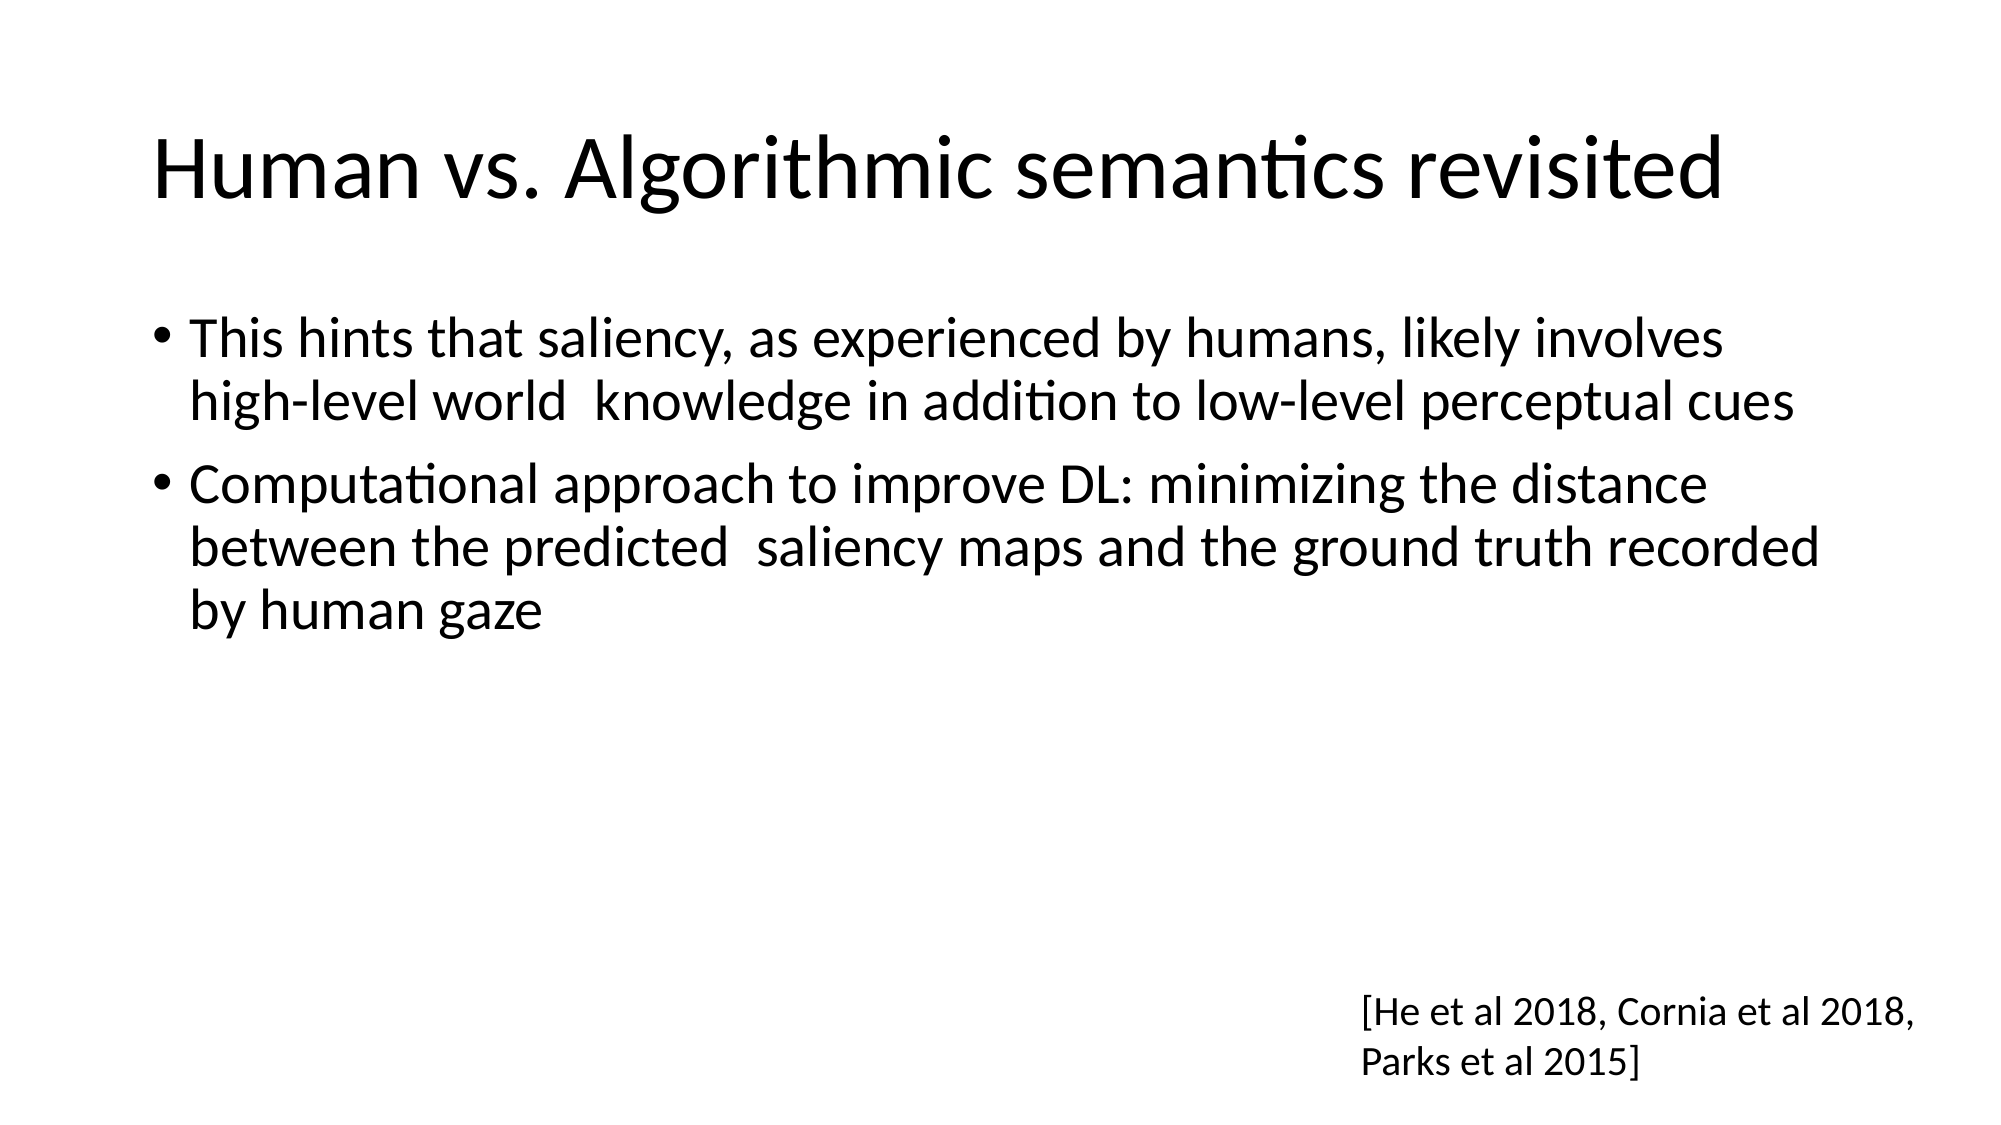

# Human vs. Algorithmic semantics revisited
This hints that saliency, as experienced by humans, likely involves high-level world  knowledge in addition to low-level perceptual cues
Computational approach to improve DL: minimizing the distance between the predicted  saliency maps and the ground truth recorded by human gaze
[He et al 2018, Cornia et al 2018, Parks et al 2015]